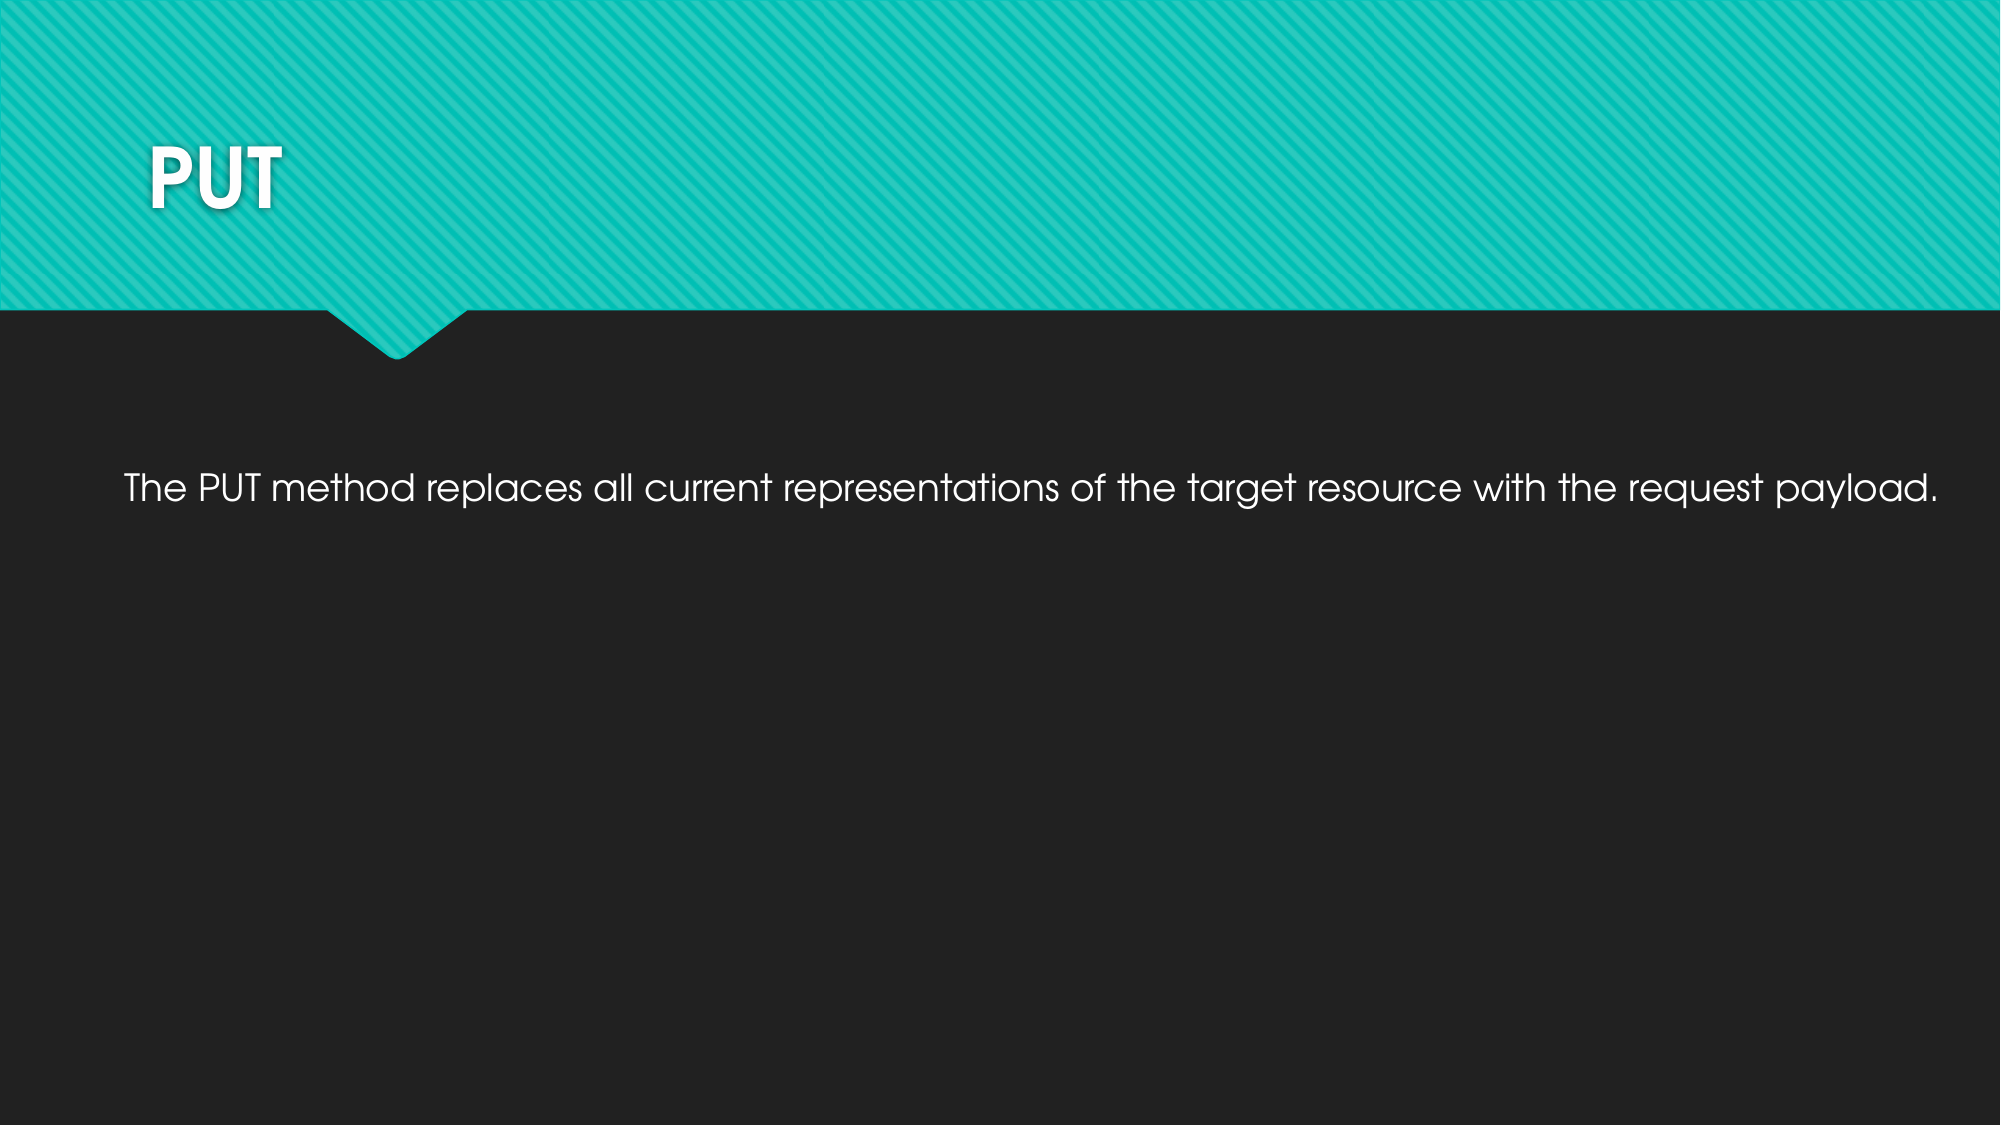

# PUT
The PUT method replaces all current representations of the target resource with the request payload.